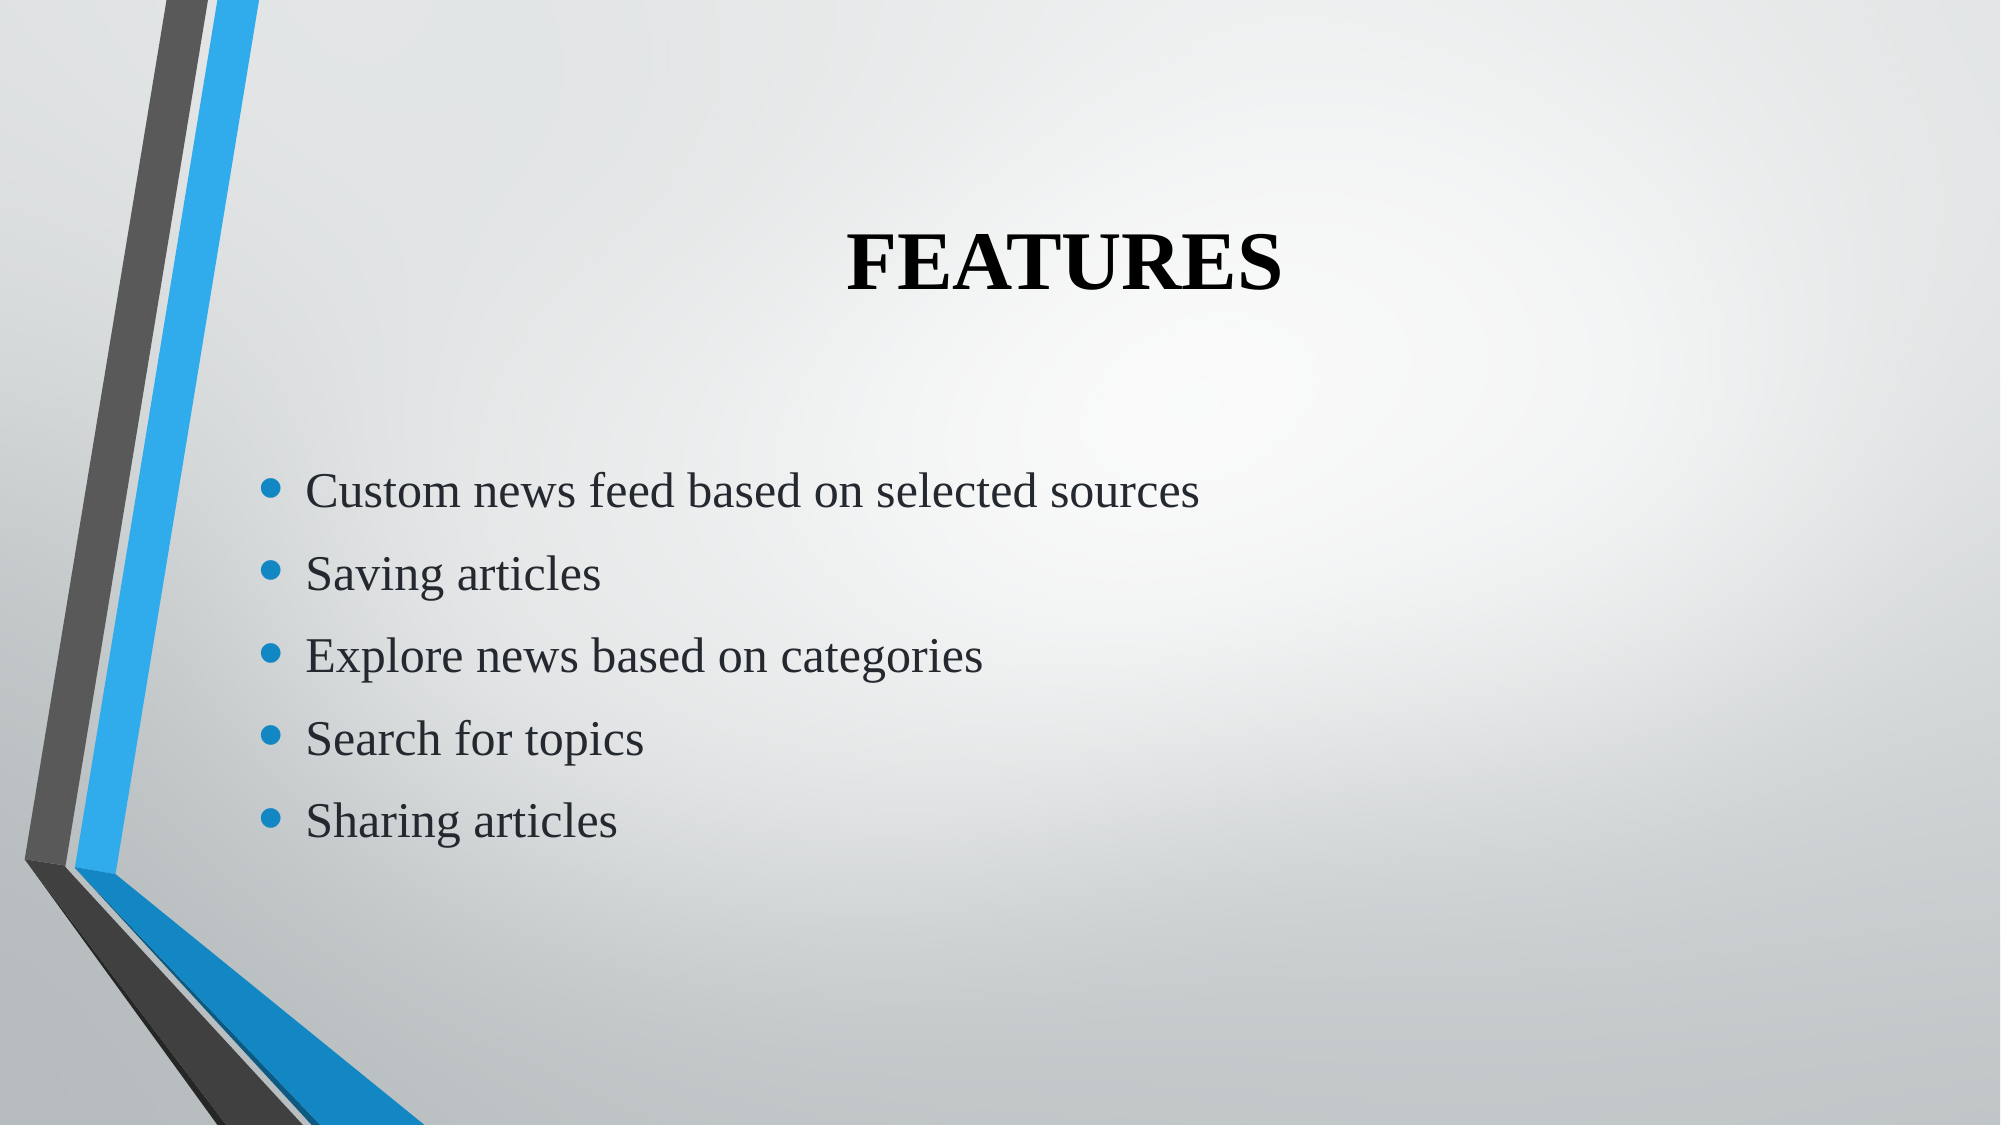

# FEATURES
Custom news feed based on selected sources
Saving articles
Explore news based on categories
Search for topics
Sharing articles